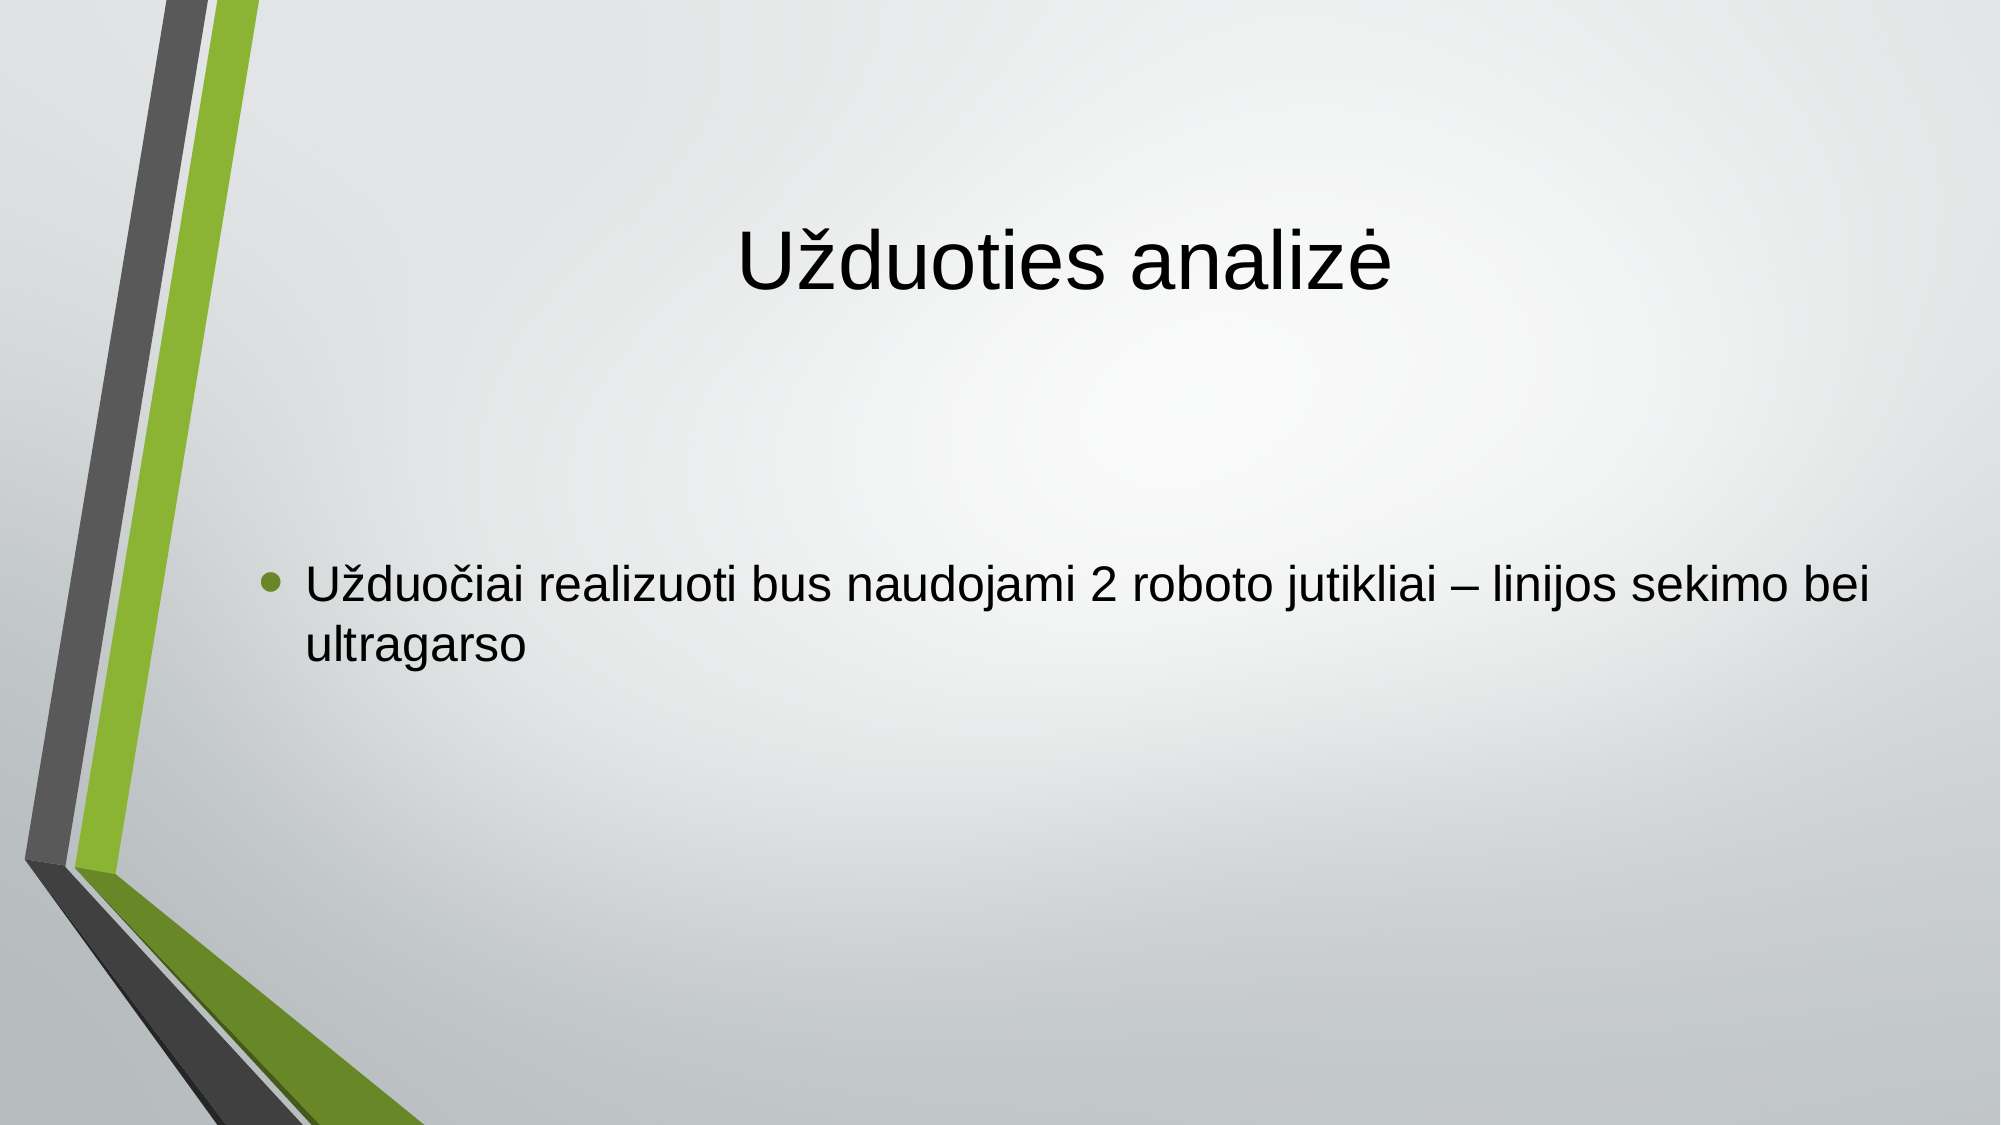

# Užduoties analizė
Užduočiai realizuoti bus naudojami 2 roboto jutikliai – linijos sekimo bei ultragarso